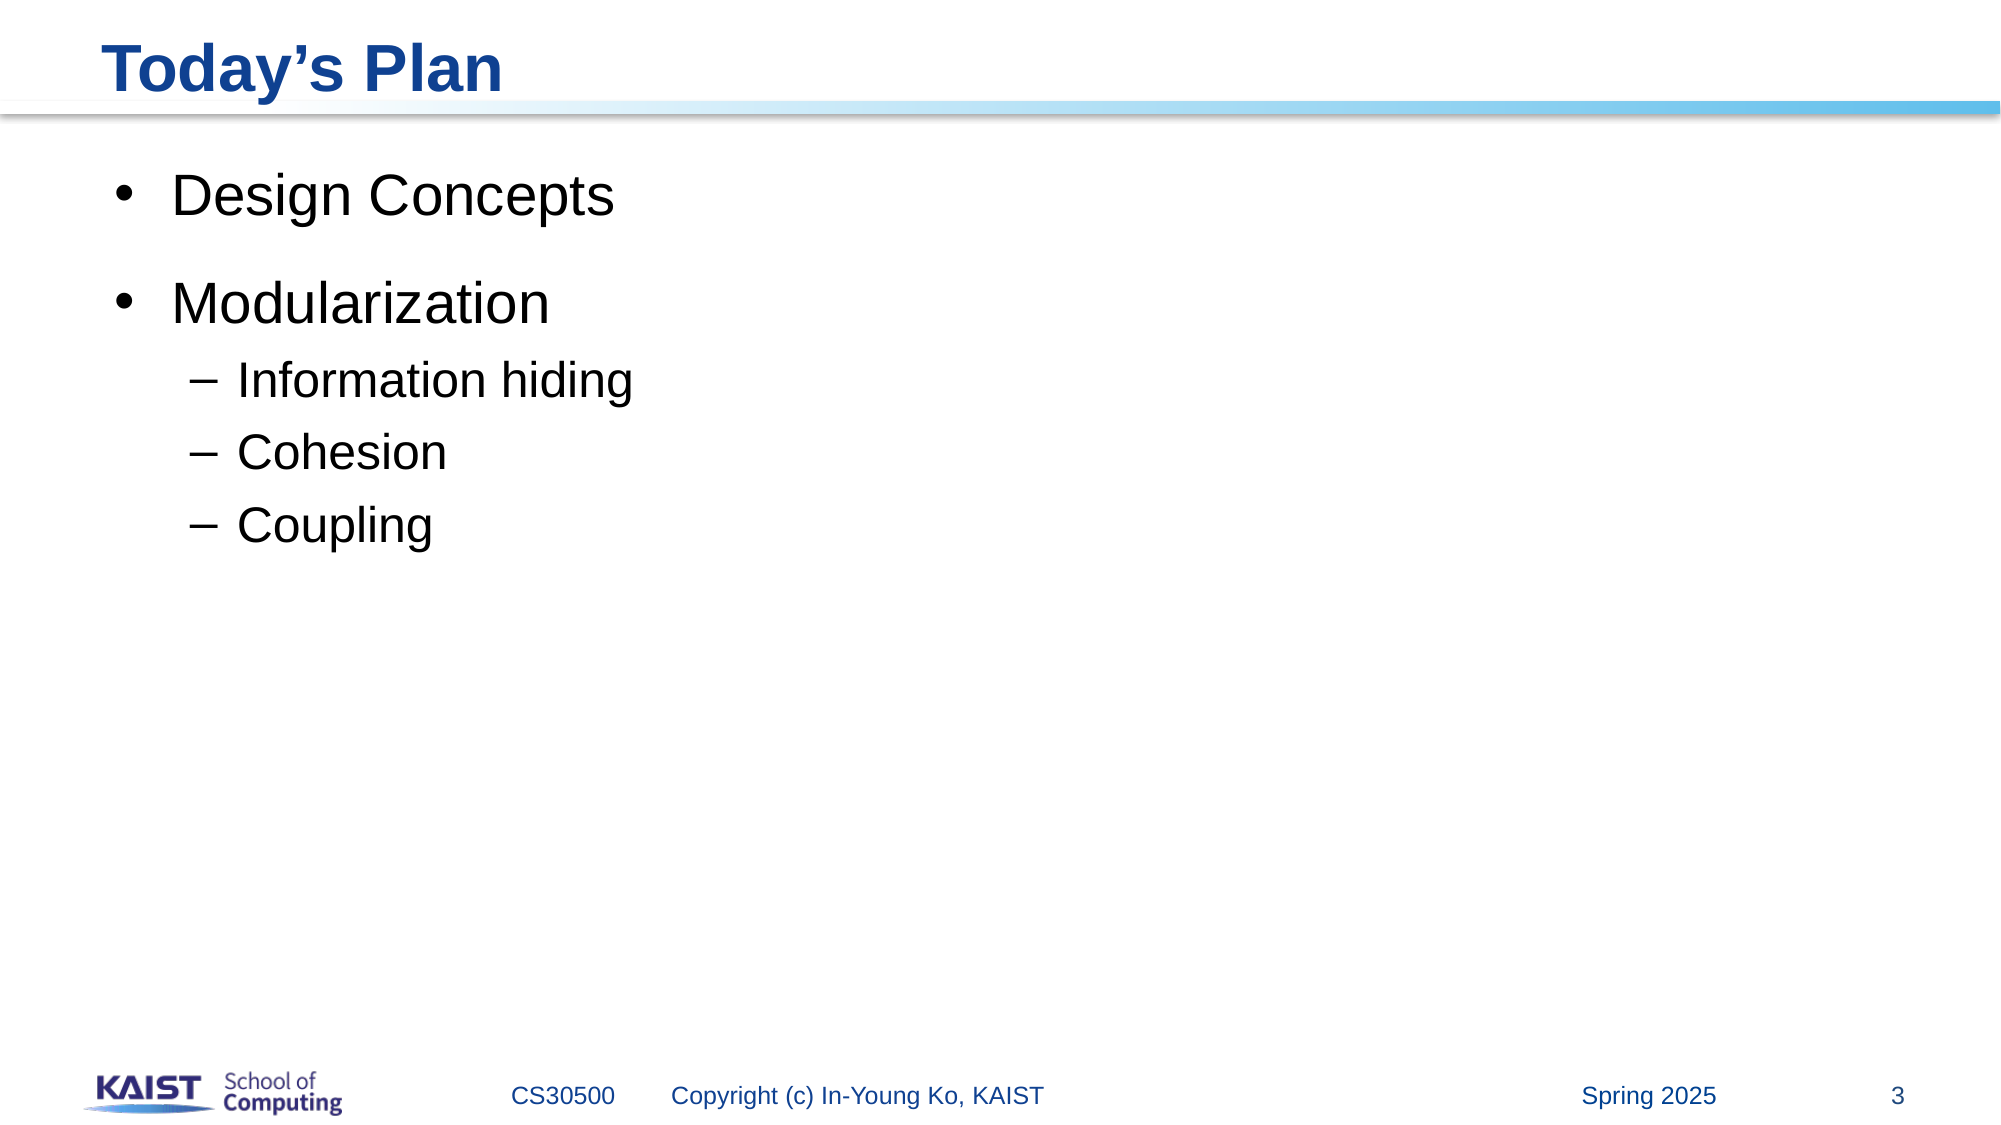

# Today’s Plan
Design Concepts
Modularization
Information hiding
Cohesion
Coupling
Spring 2025
CS30500        Copyright (c) In-Young Ko, KAIST
3